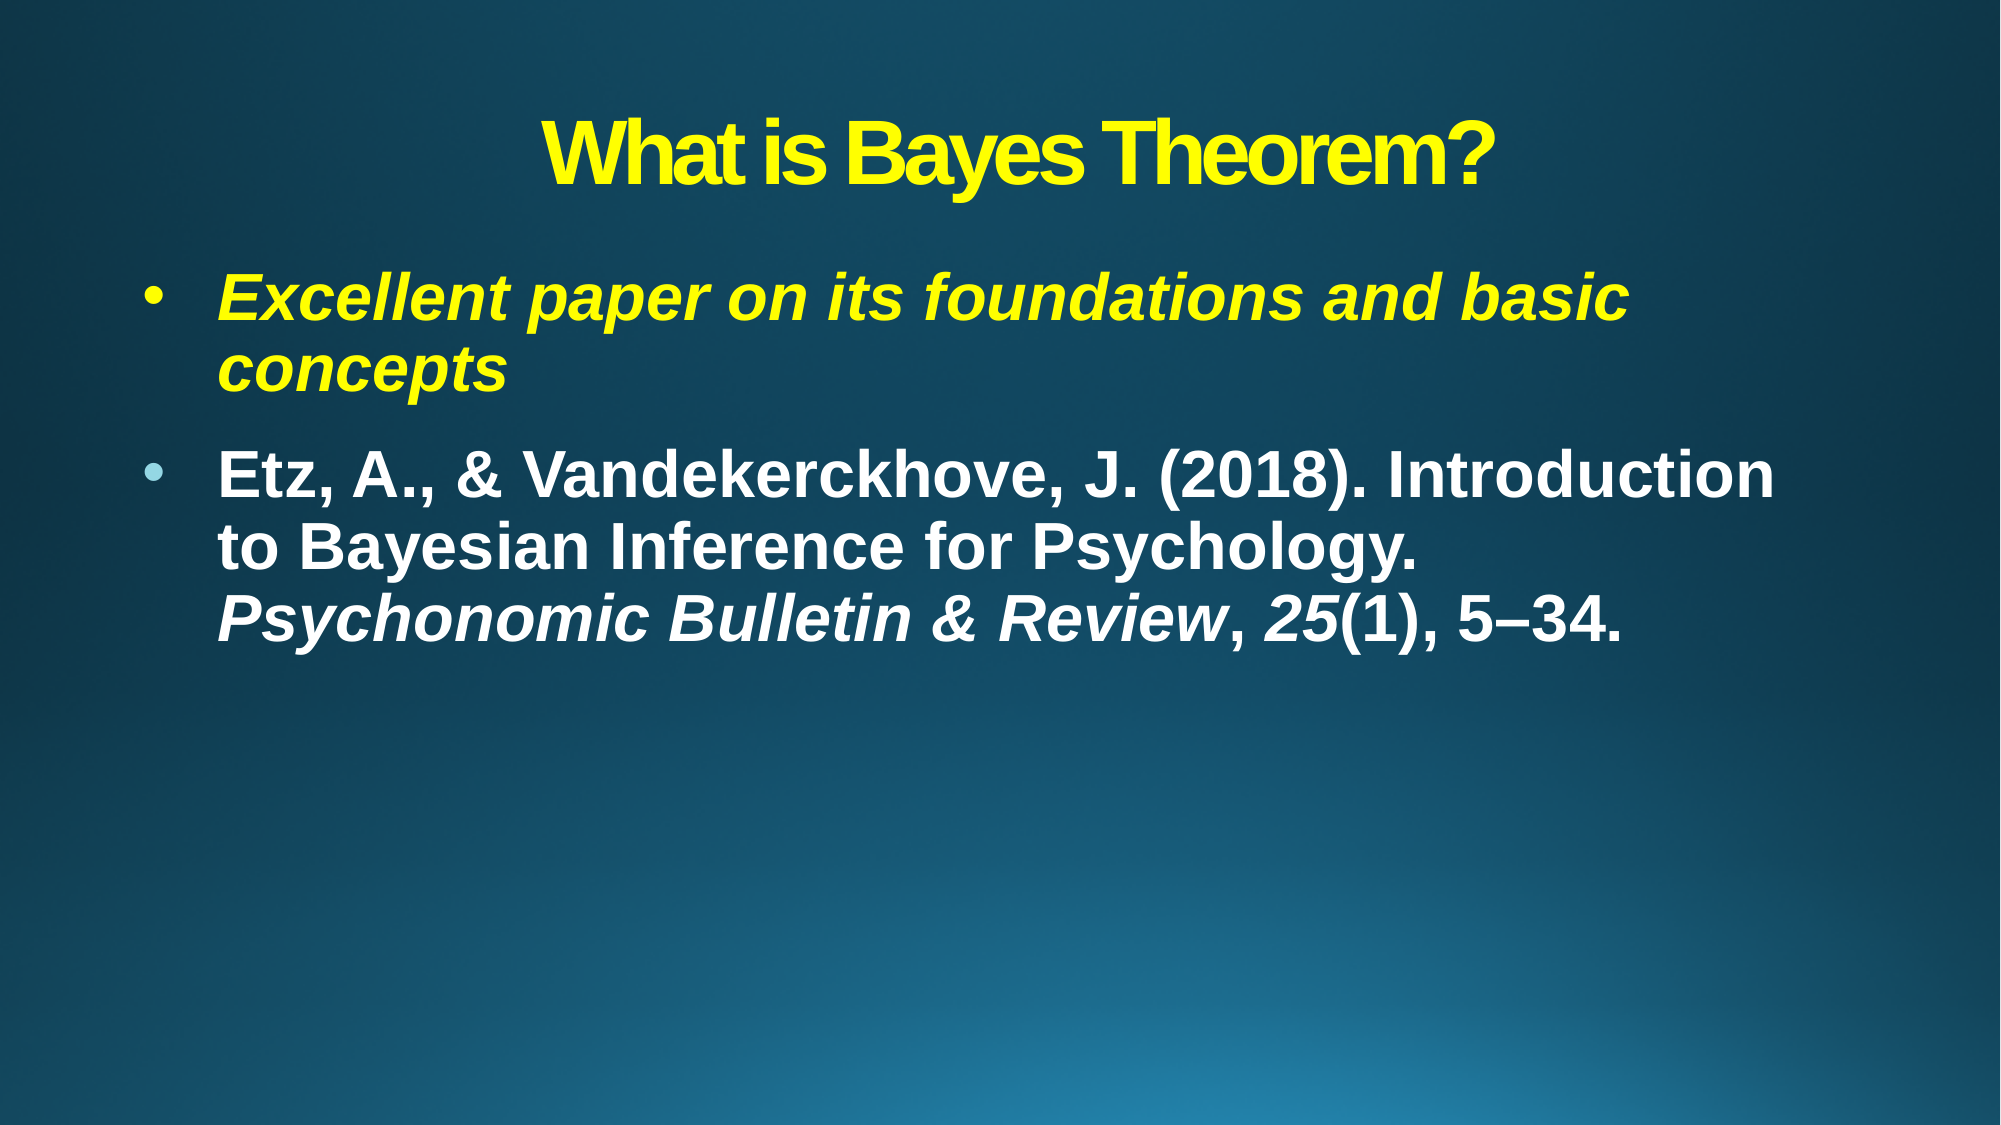

# What is Bayes Theorem?
Excellent paper on its foundations and basic concepts
Etz, A., & Vandekerckhove, J. (2018). Introduction to Bayesian Inference for Psychology. Psychonomic Bulletin & Review, 25(1), 5–34.